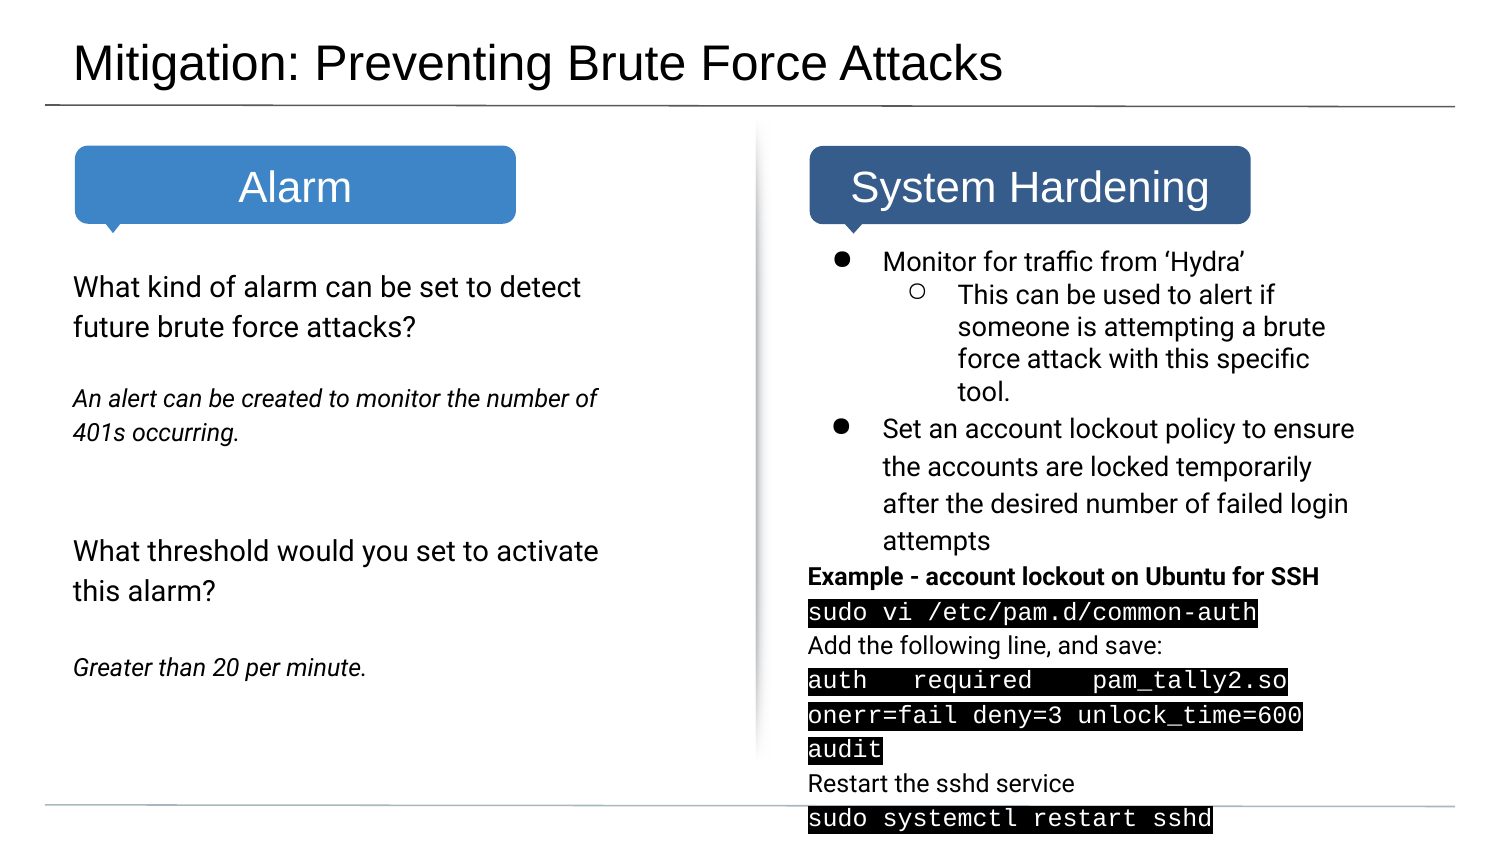

# Mitigation: Preventing Brute Force Attacks
Monitor for traffic from ‘Hydra’
This can be used to alert if someone is attempting a brute force attack with this specific tool.
Set an account lockout policy to ensure the accounts are locked temporarily after the desired number of failed login attempts
Example - account lockout on Ubuntu for SSH
sudo vi /etc/pam.d/common-auth
Add the following line, and save:
auth   required    pam_tally2.so onerr=fail deny=3 unlock_time=600 audit
Restart the sshd service
sudo systemctl restart sshd

What kind of alarm can be set to detect future brute force attacks?

An alert can be created to monitor the number of 401s occurring.

What threshold would you set to activate this alarm?

Greater than 20 per minute.